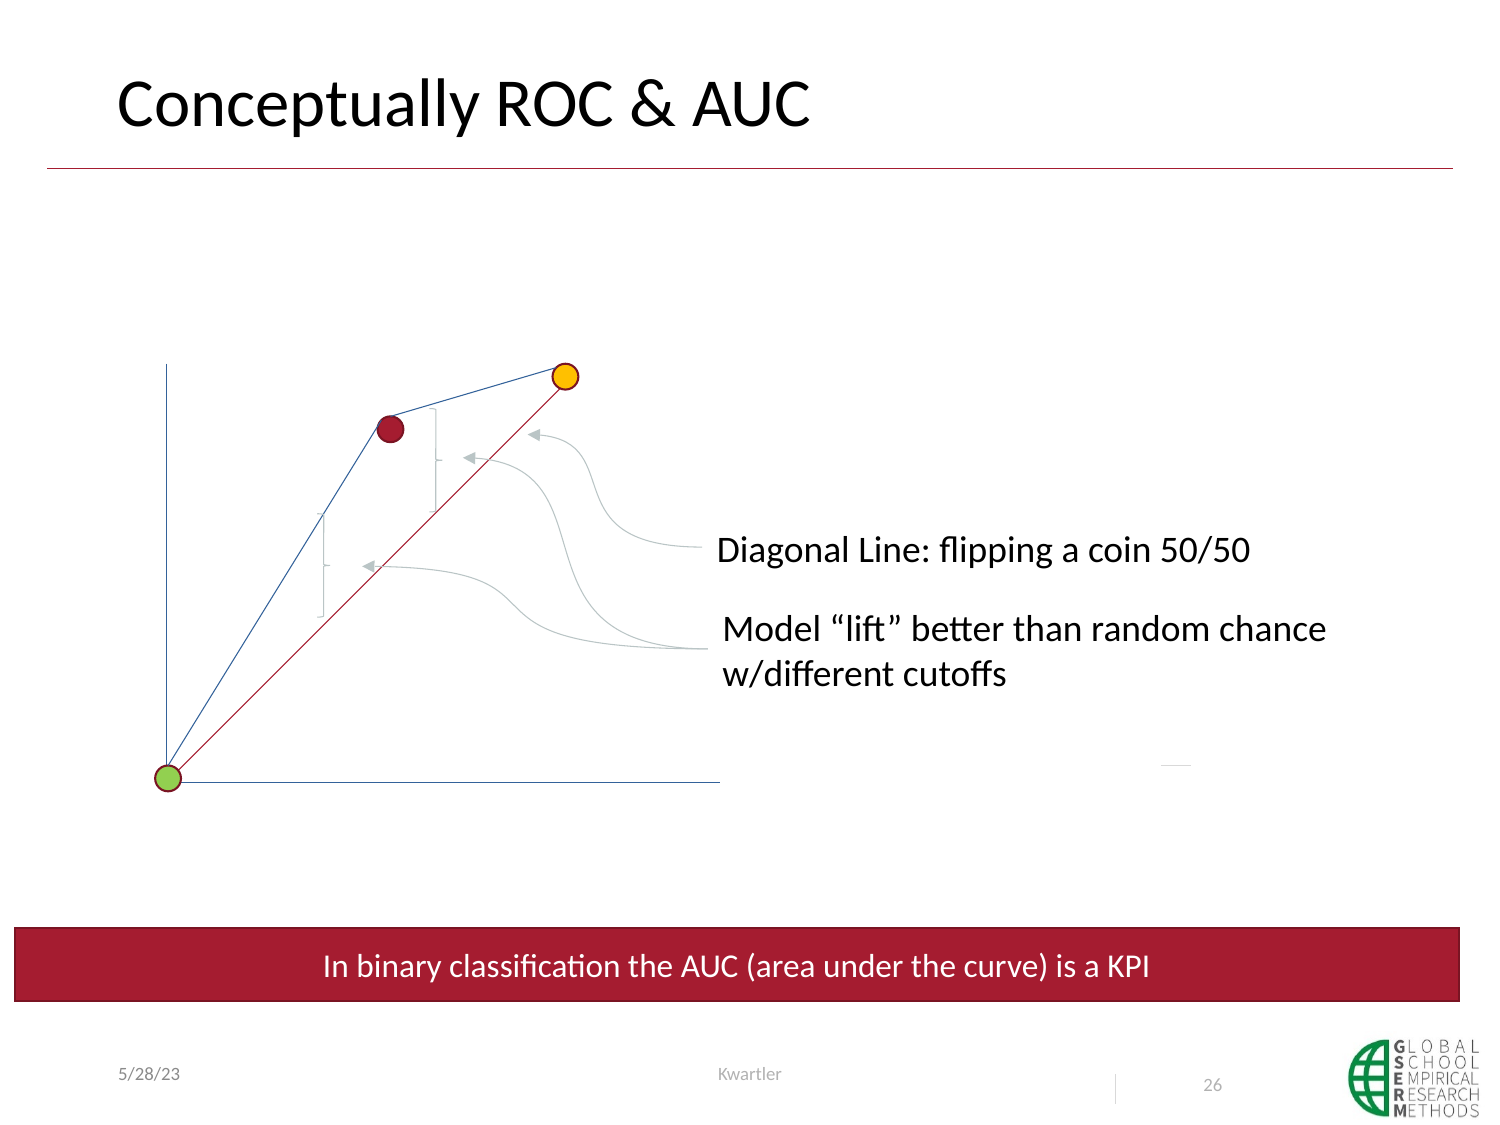

# Conceptually ROC & AUC

Diagonal Line: flipping a coin 50/50
Model “lift” better than random chance w/different cutoffs
In binary classification the AUC (area under the curve) is a KPI
5/28/23
Kwartler
26